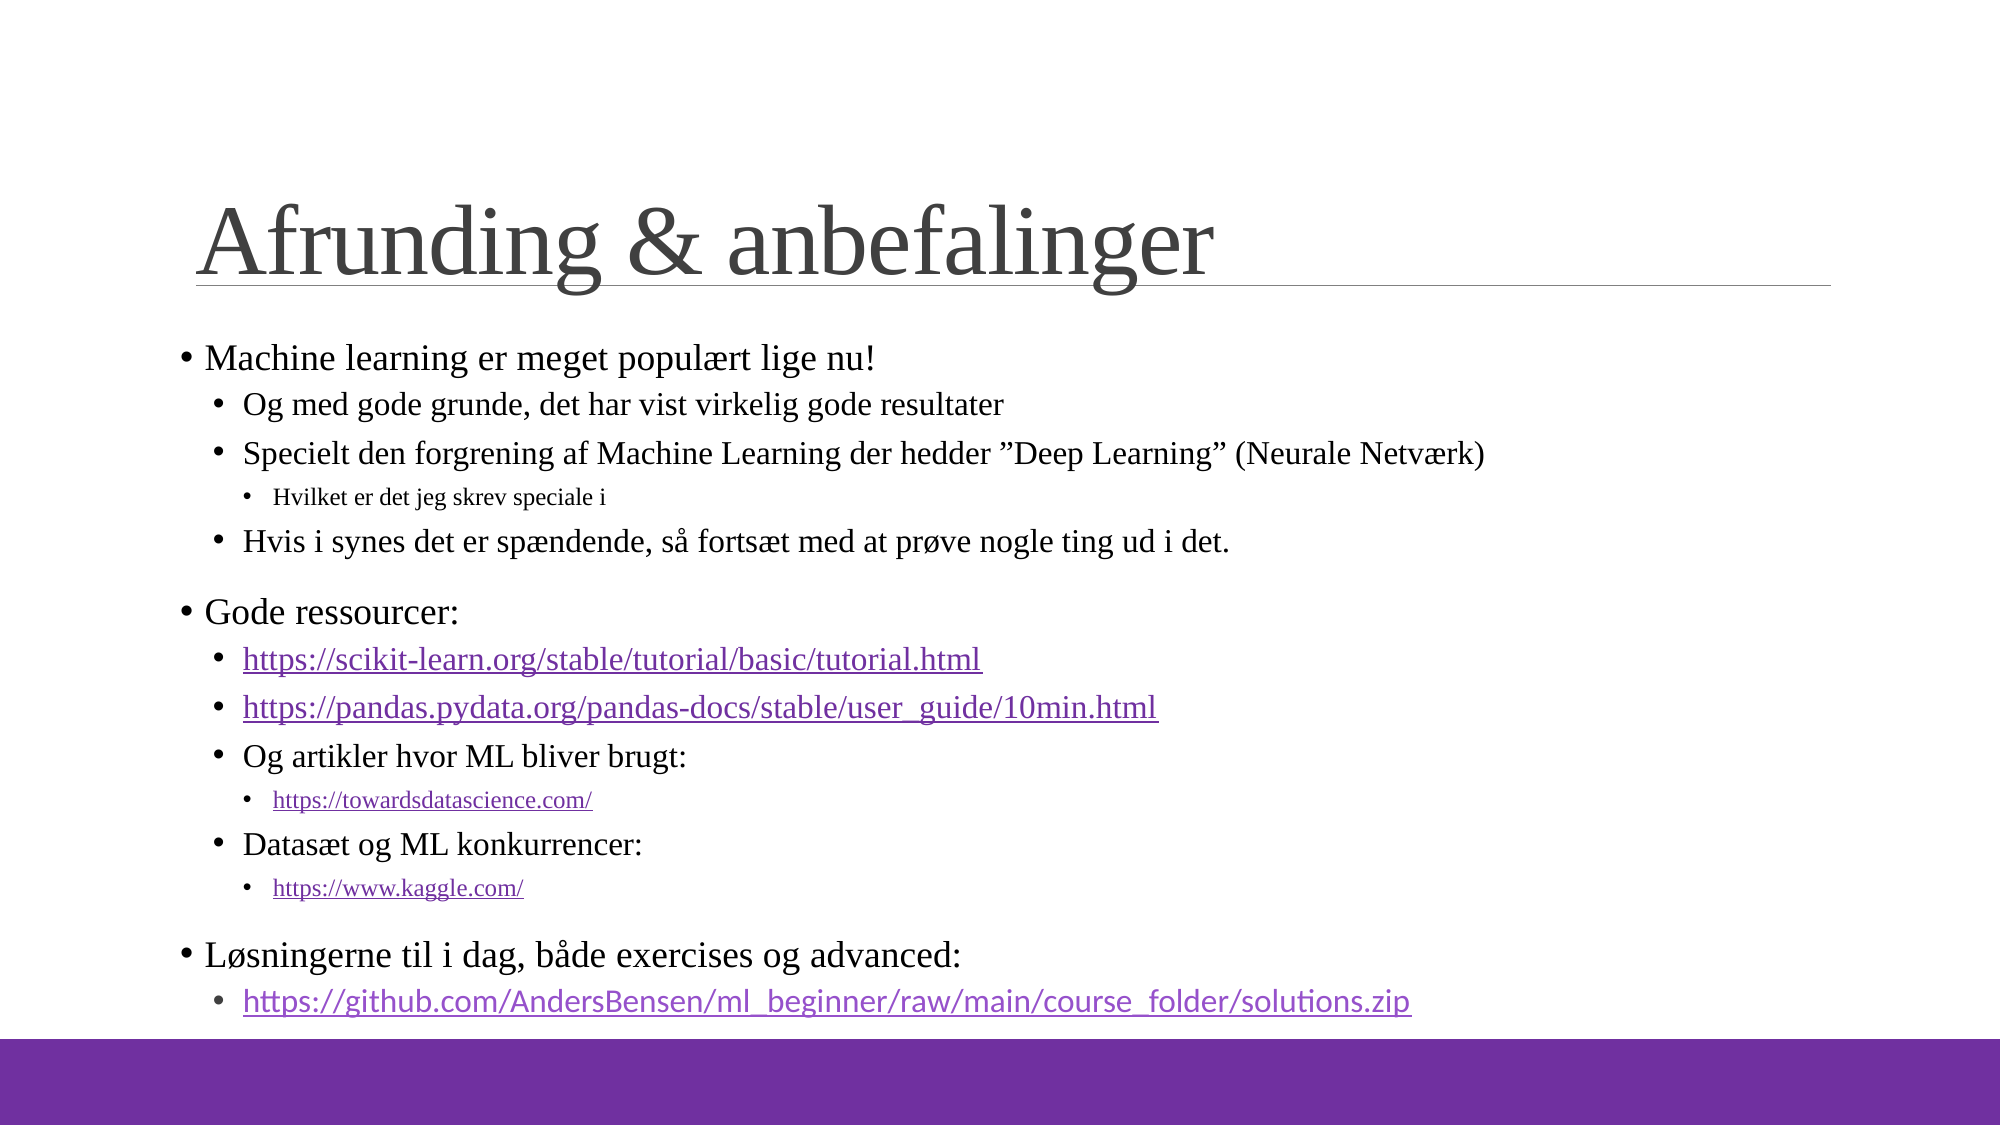

# Afrunding & anbefalinger
 Machine learning er meget populært lige nu!
Og med gode grunde, det har vist virkelig gode resultater
Specielt den forgrening af Machine Learning der hedder ”Deep Learning” (Neurale Netværk)
Hvilket er det jeg skrev speciale i
Hvis i synes det er spændende, så fortsæt med at prøve nogle ting ud i det.
 Gode ressourcer:
https://scikit-learn.org/stable/tutorial/basic/tutorial.html
https://pandas.pydata.org/pandas-docs/stable/user_guide/10min.html
Og artikler hvor ML bliver brugt:
https://towardsdatascience.com/
Datasæt og ML konkurrencer:
https://www.kaggle.com/
 Løsningerne til i dag, både exercises og advanced:
https://github.com/AndersBensen/ml_beginner/raw/main/course_folder/solutions.zip